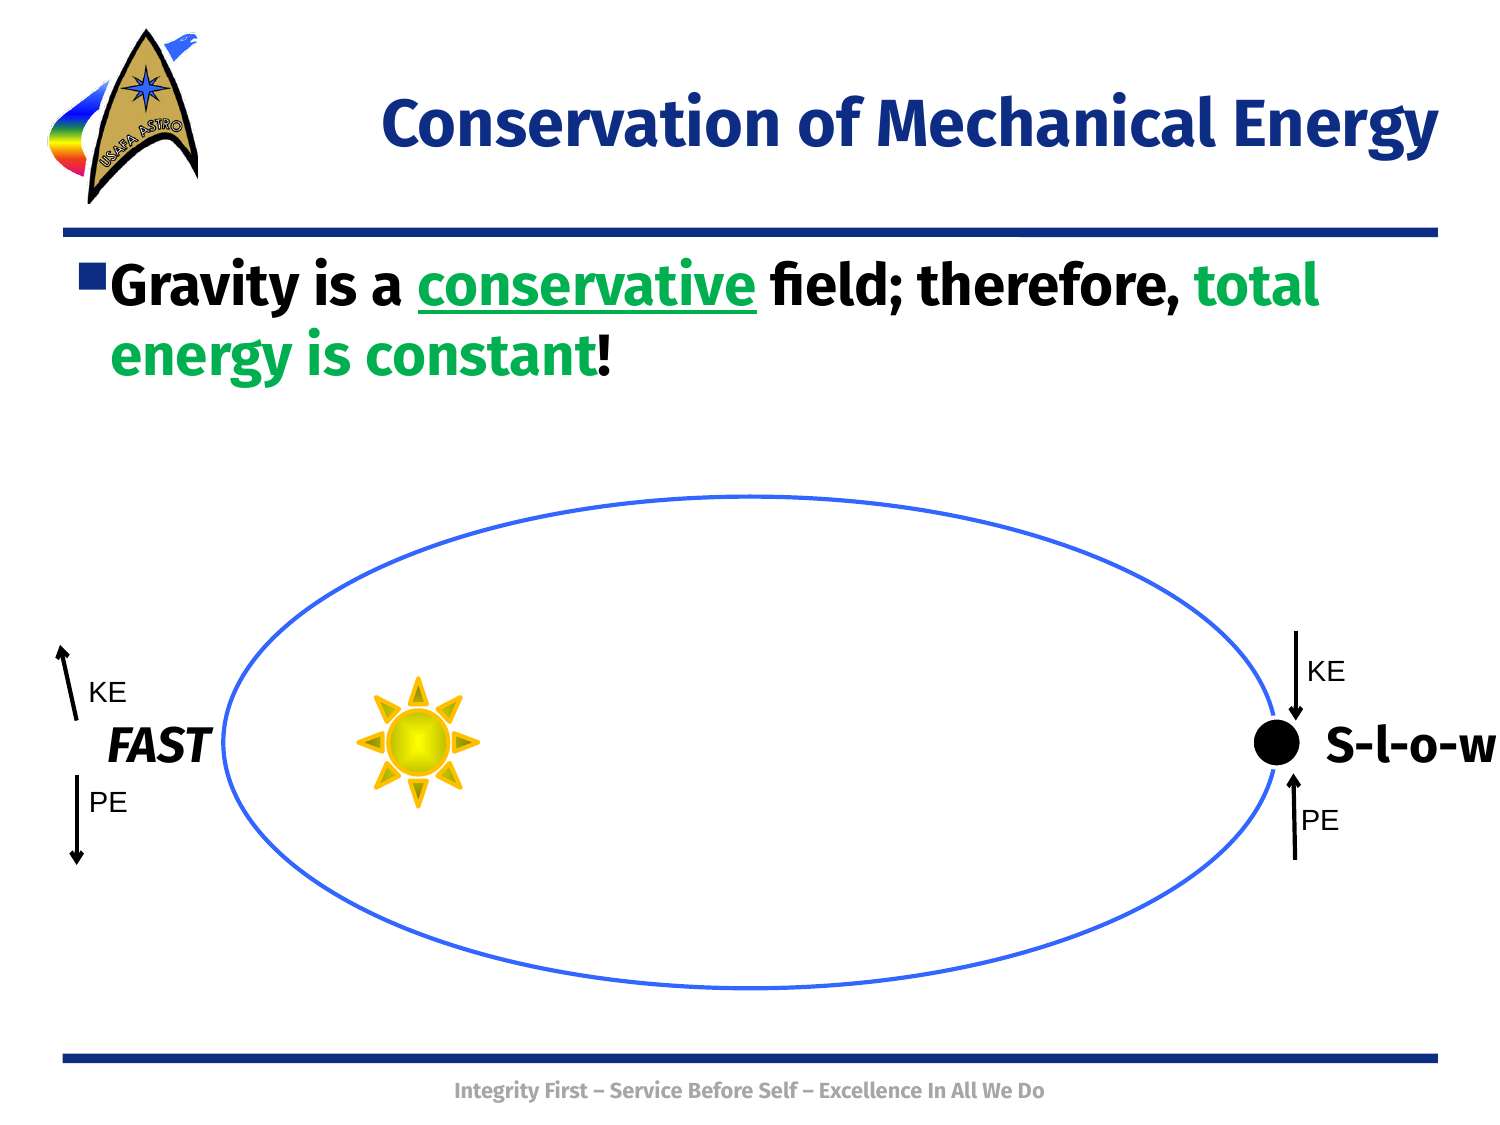

# Conservation of Mechanical Energy
Gravity is a conservative field; therefore, total energy is constant!

KE
KE

FAST
S-l-o-w

PE
PE